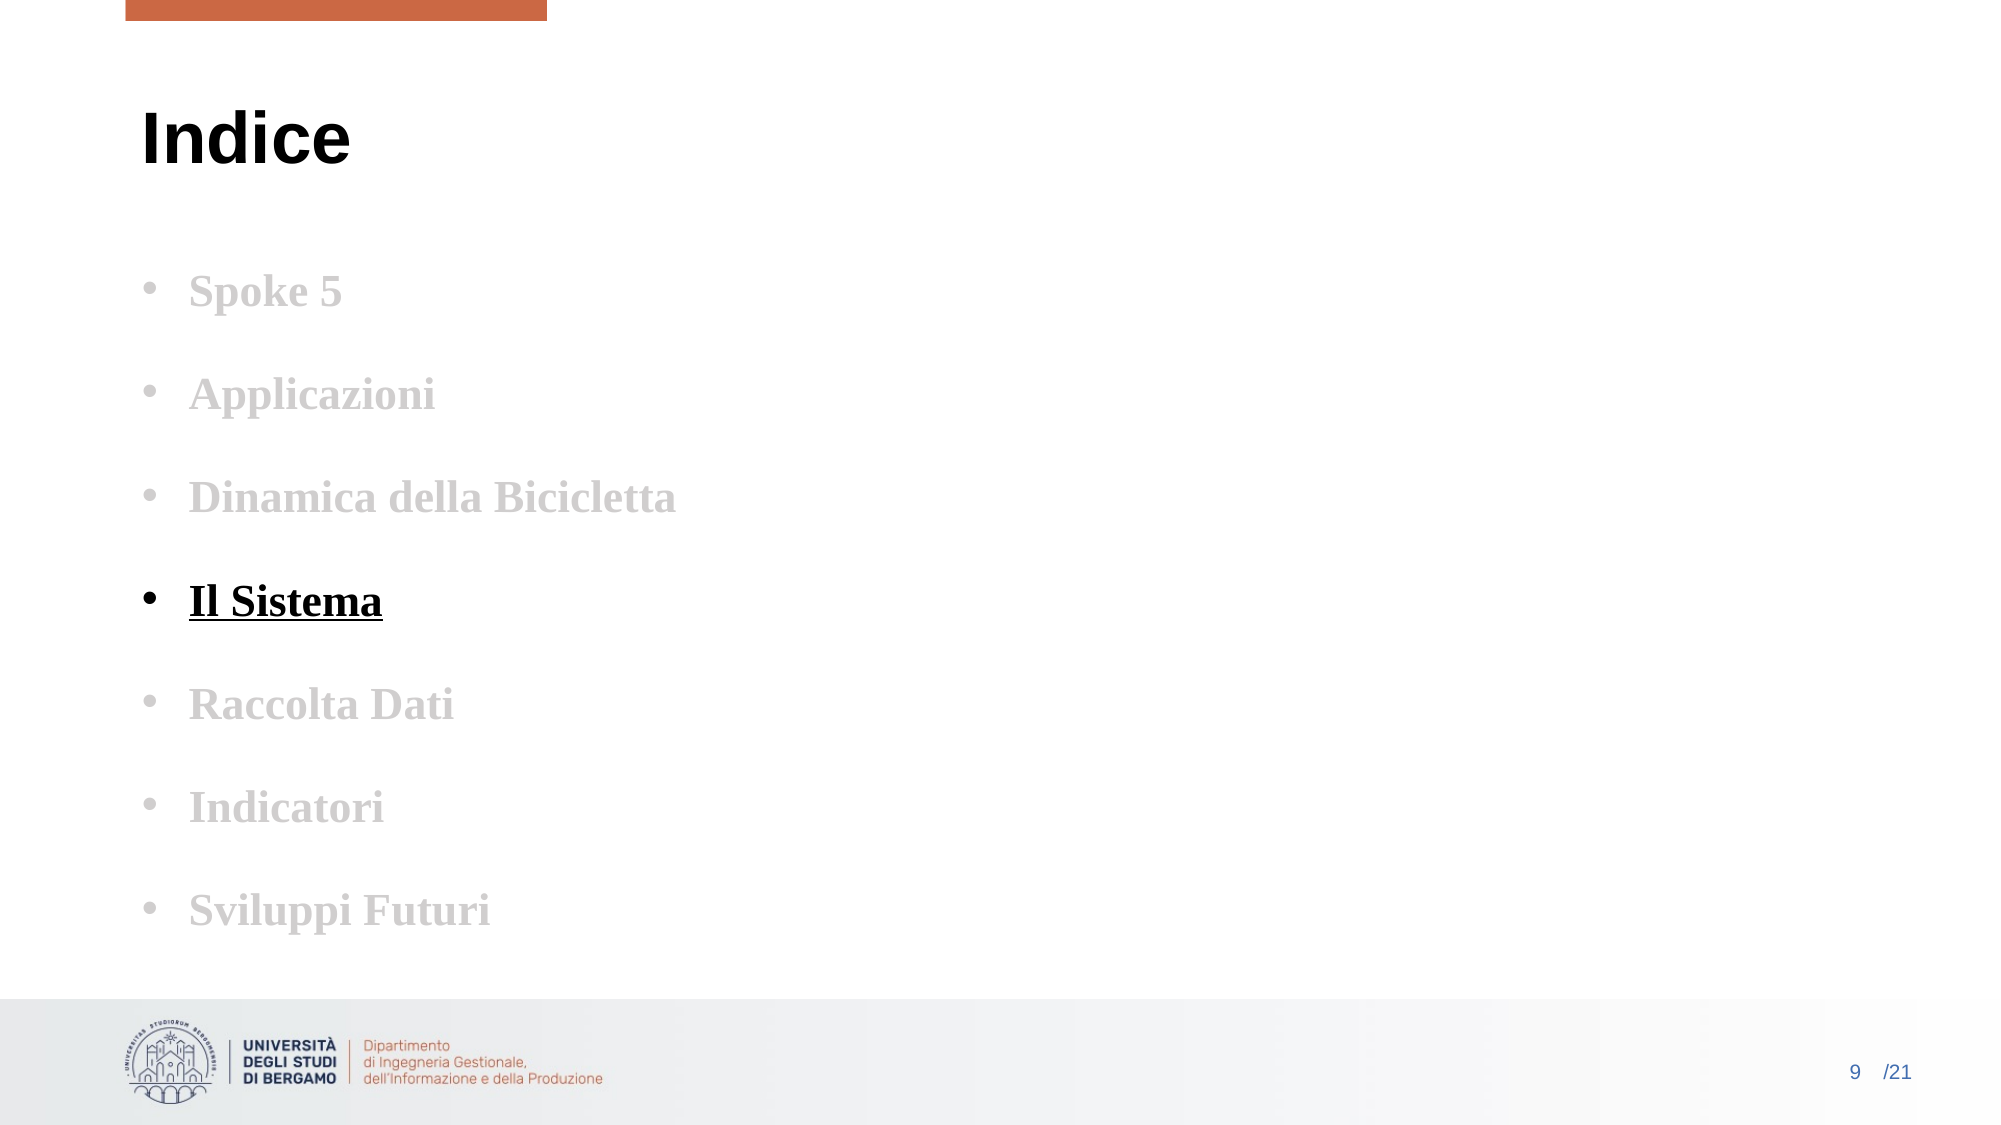

# Indice
Spoke 5
Applicazioni
Dinamica della Bicicletta
Il Sistema
Raccolta Dati
Indicatori
Sviluppi Futuri
9